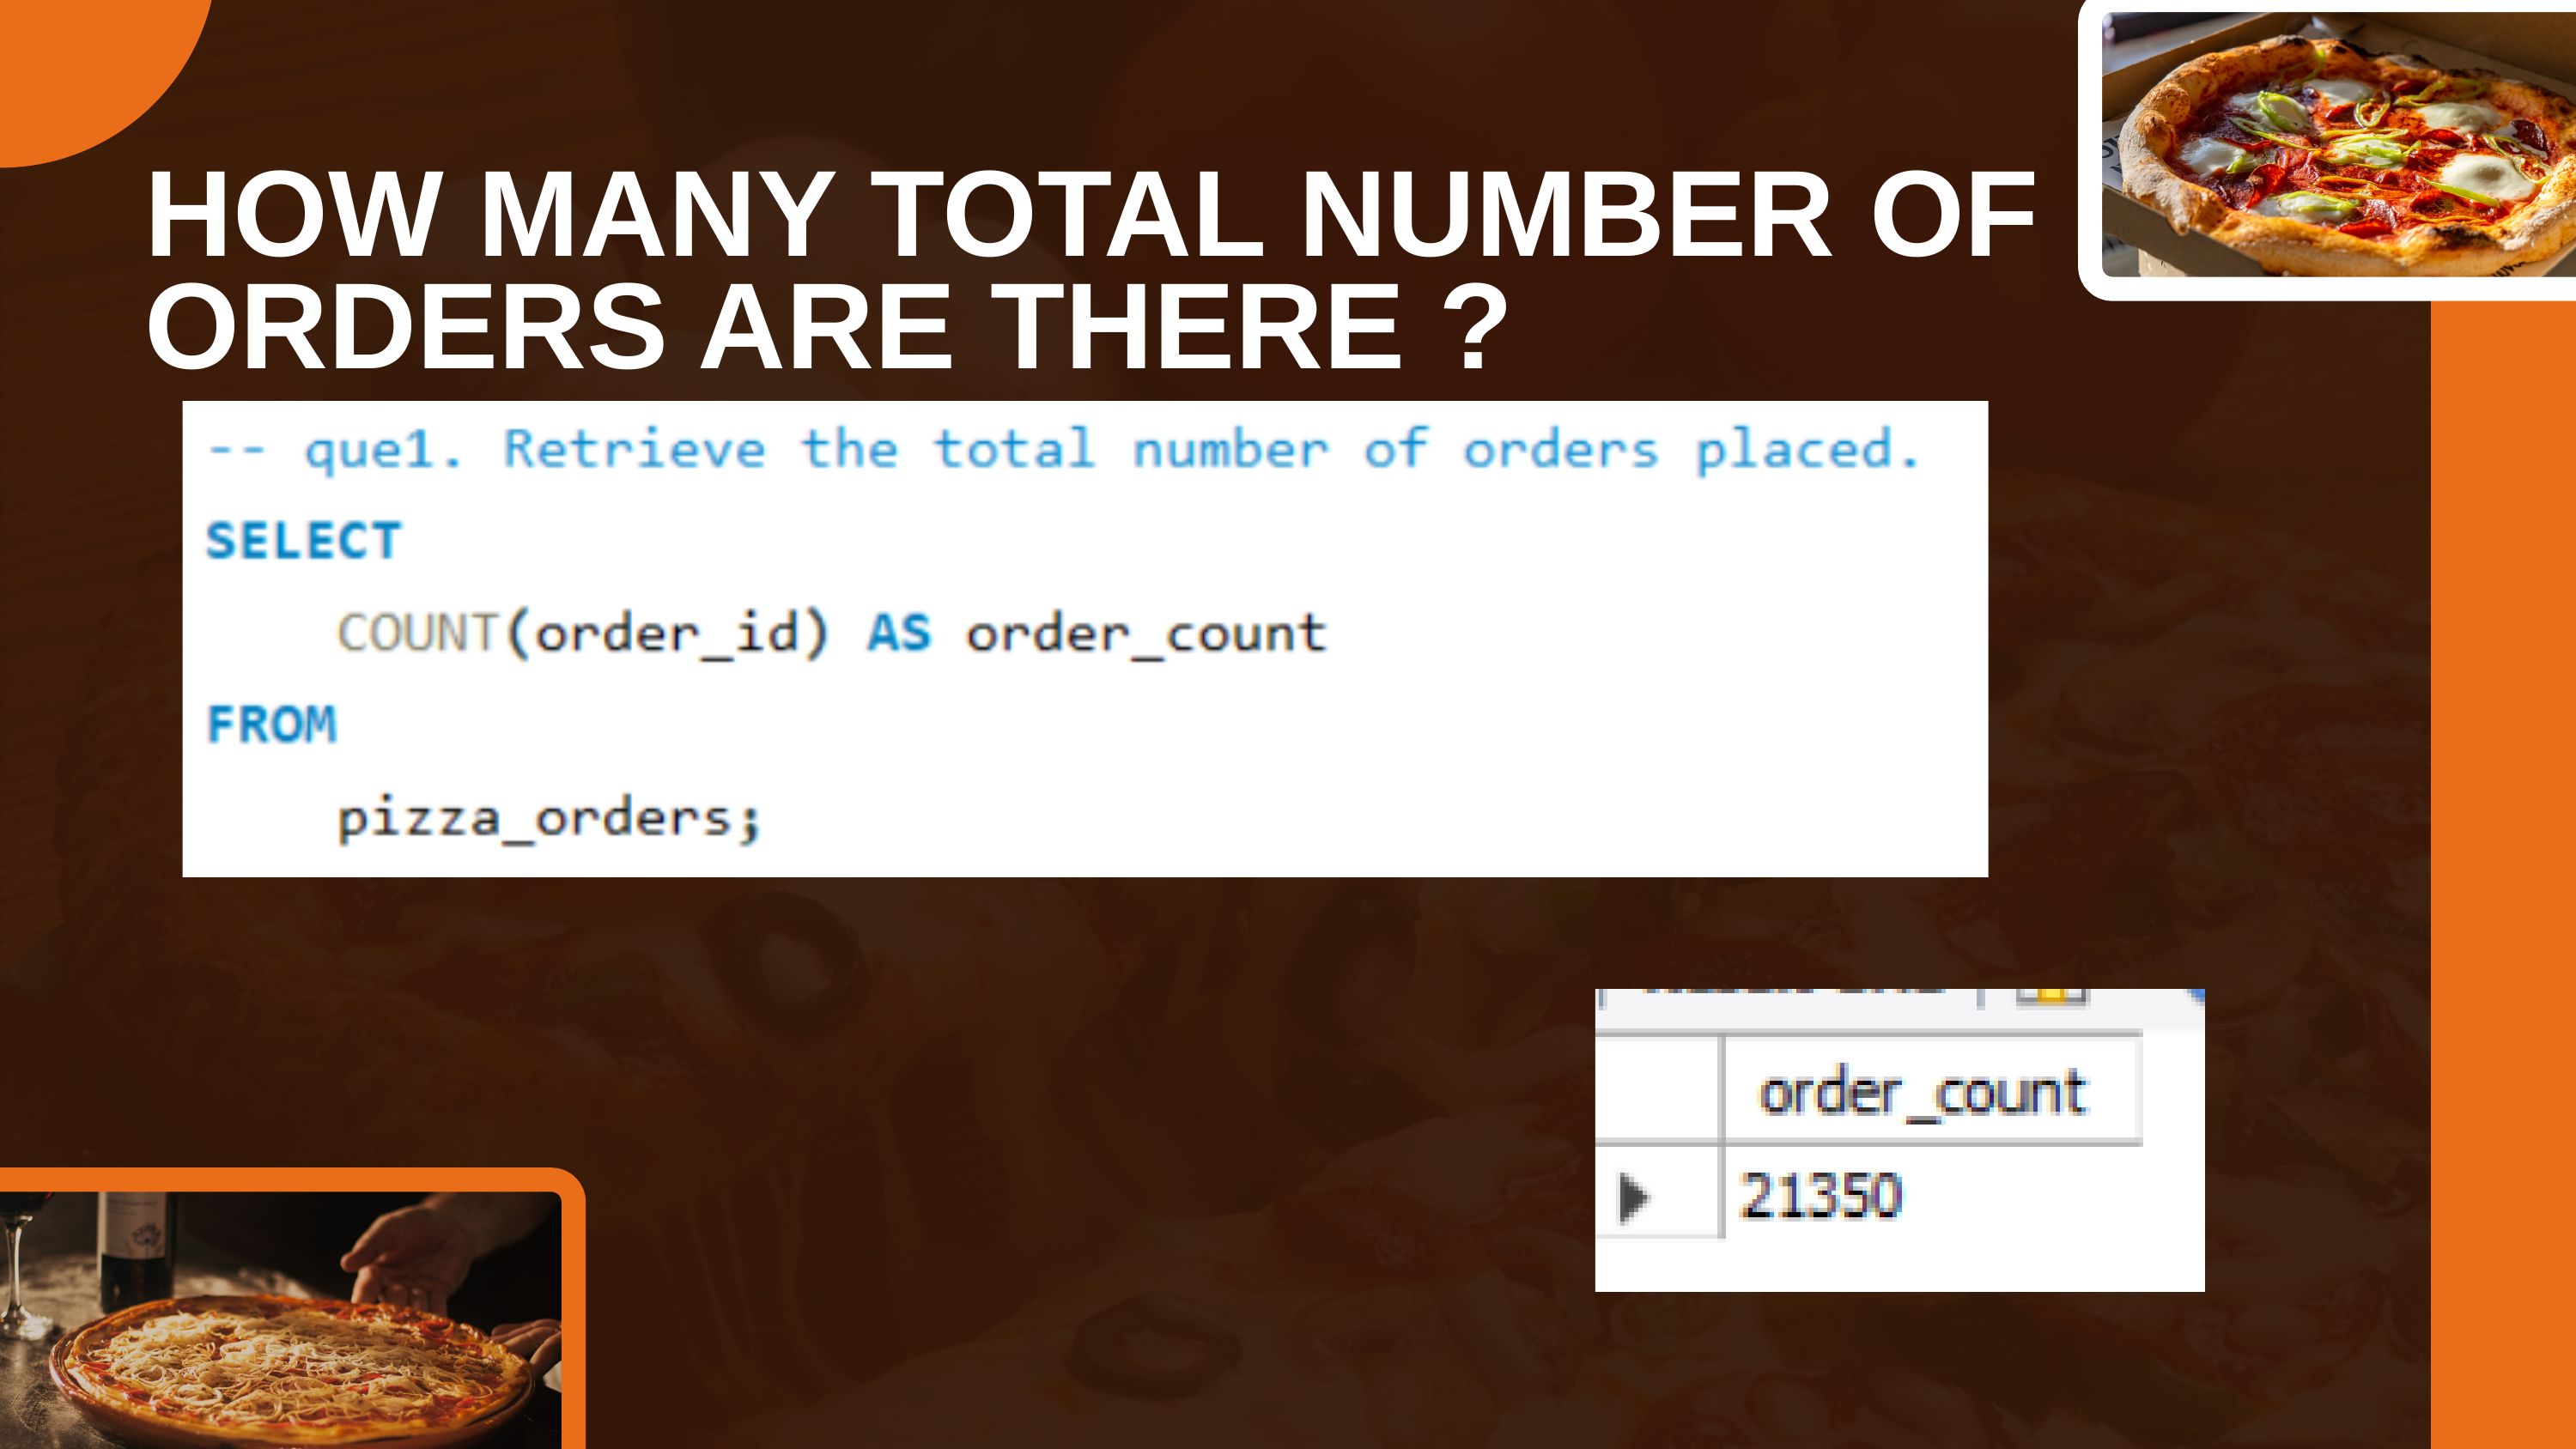

HOW MANY TOTAL NUMBER OF ORDERS ARE THERE ?